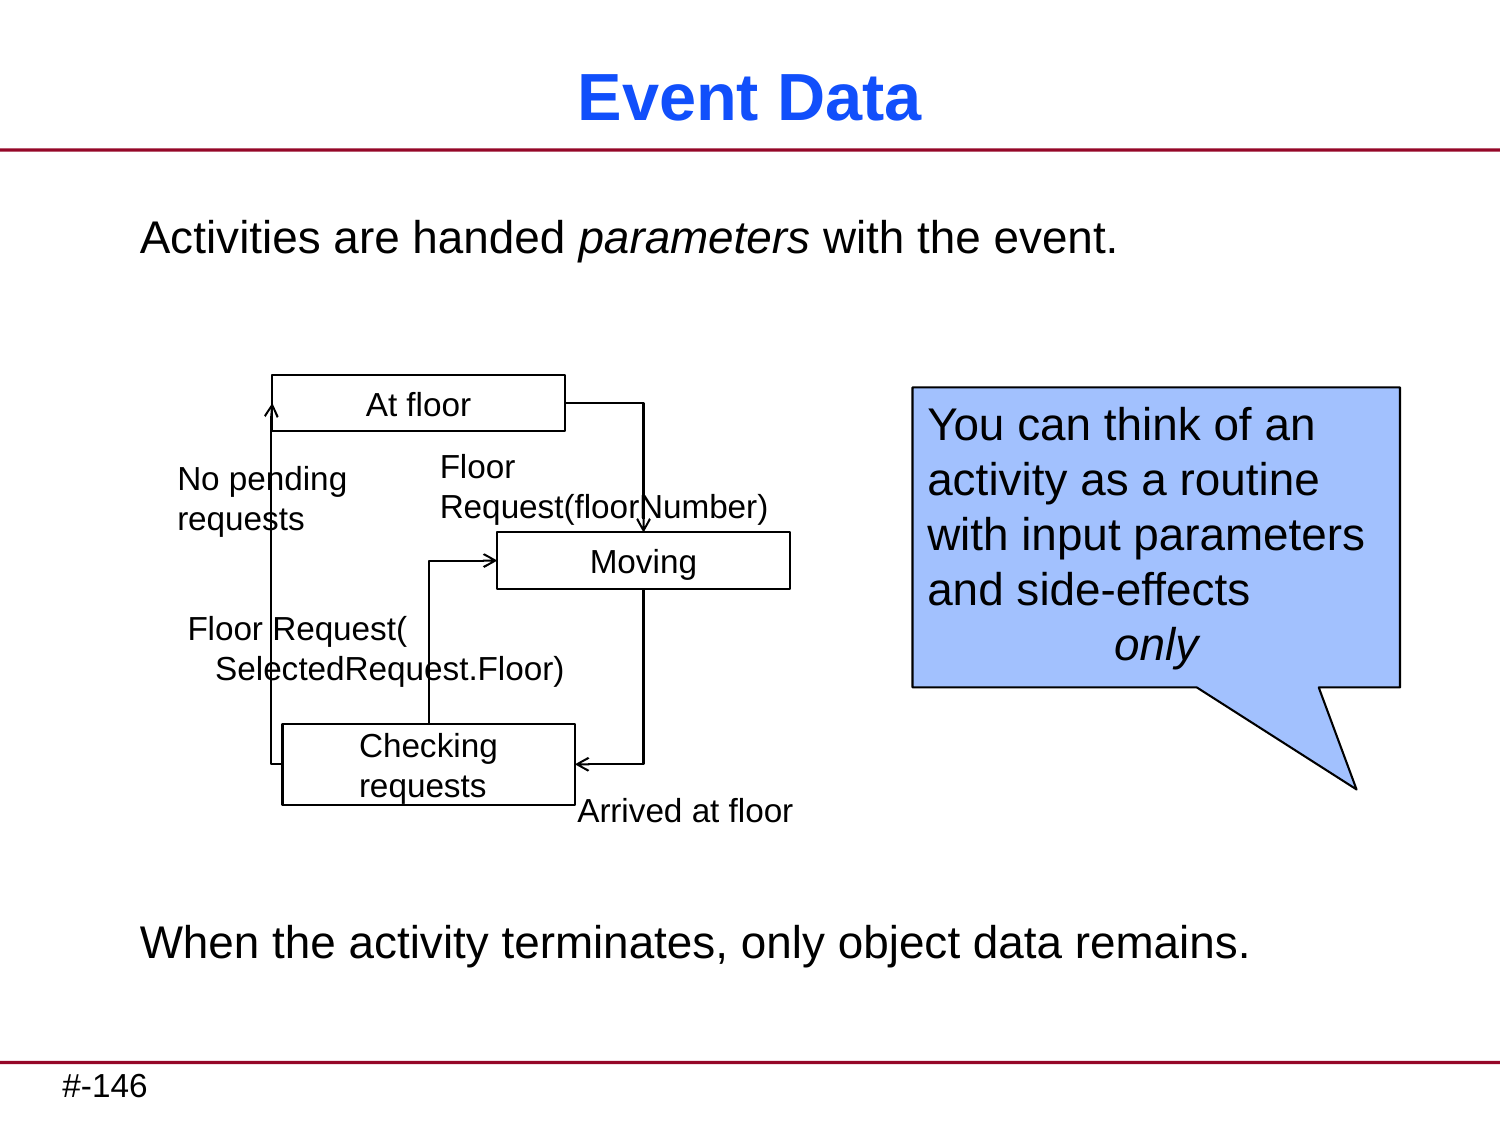

# Event Data
Activities are handed parameters with the event.

When the activity terminates, only object data remains.
At floor
You can think of an activity as a routine with input parameters and side-effects
only
Floor Request(floorNumber)
No pending
requests
Moving
Floor Request(
   SelectedRequest.Floor)
Checking requests
Arrived at floor